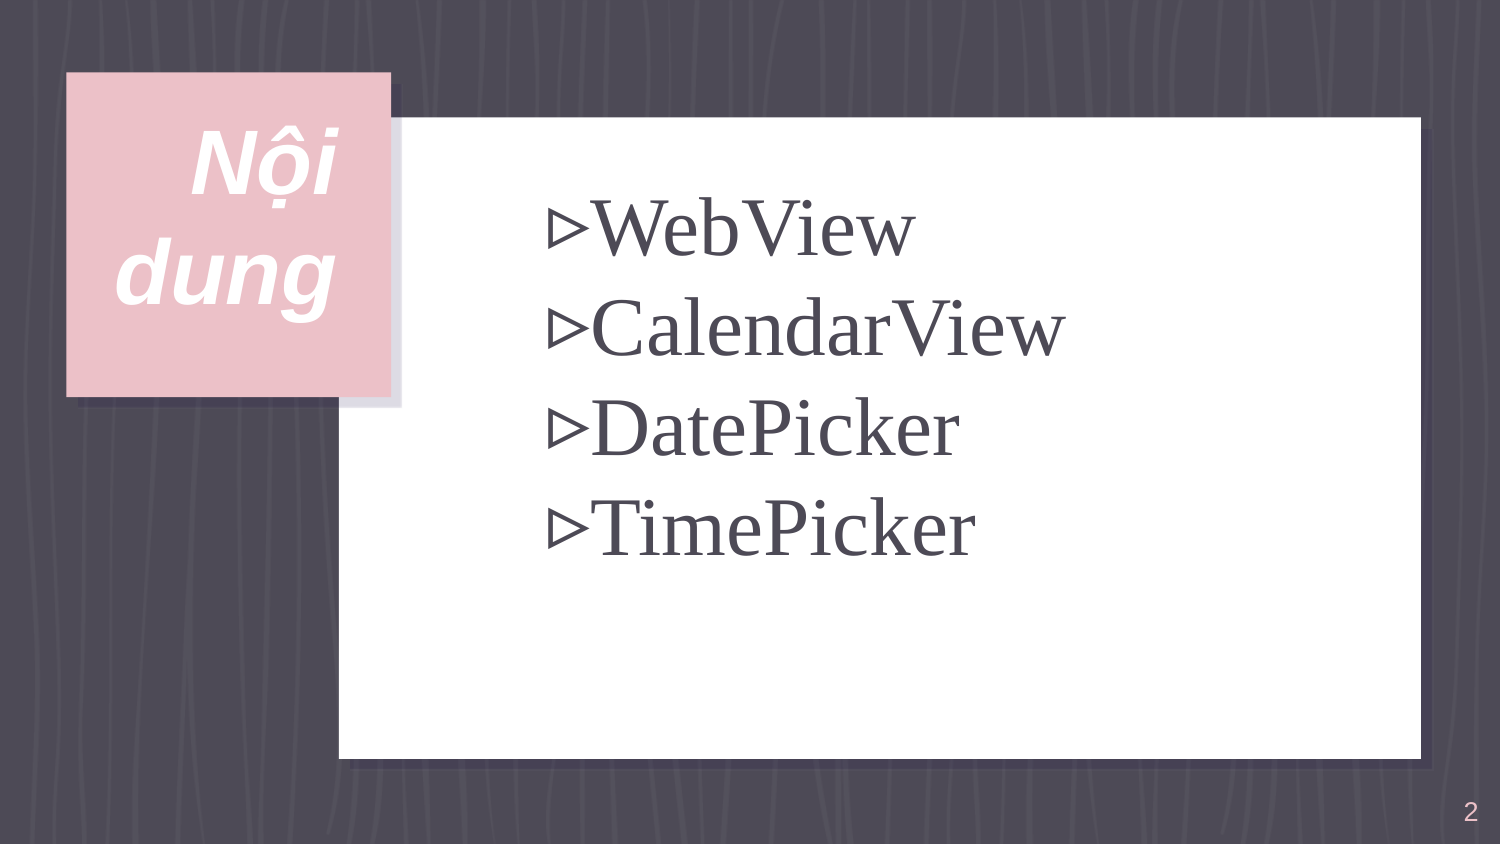

# Nội dung
WebView
CalendarView
DatePicker
TimePicker

2